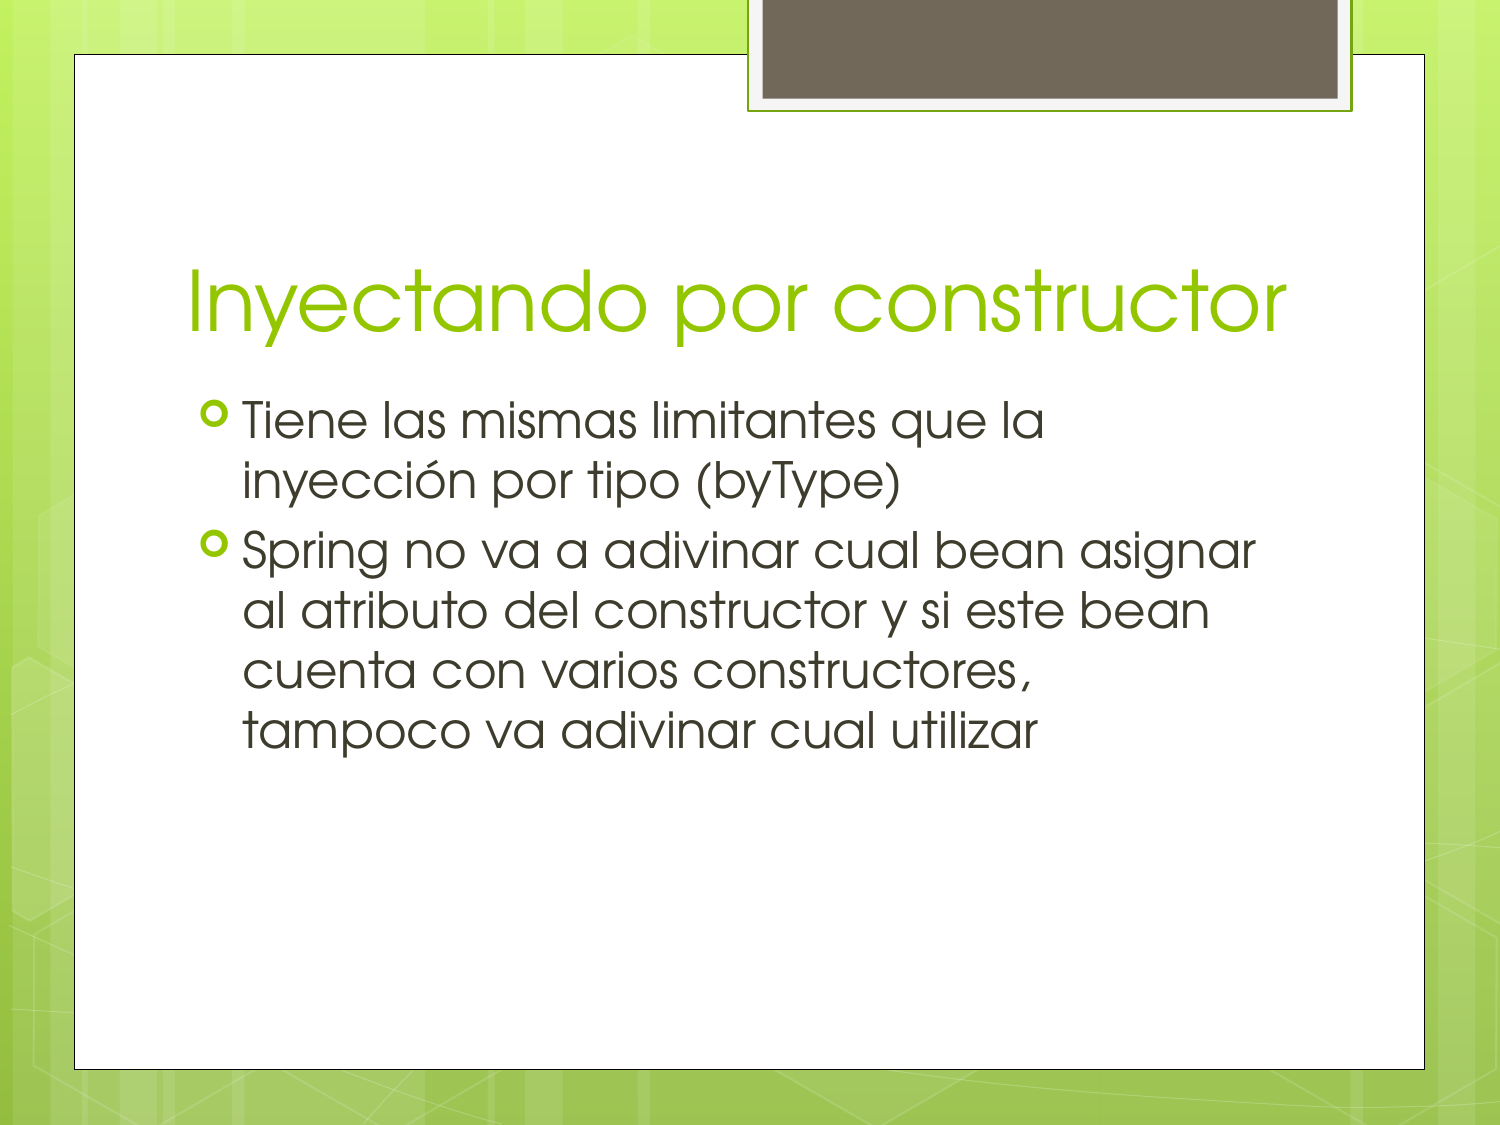

# Inyectando por constructor
Tiene las mismas limitantes que la inyección por tipo (byType)
Spring no va a adivinar cual bean asignar al atributo del constructor y si este bean cuenta con varios constructores, tampoco va adivinar cual utilizar